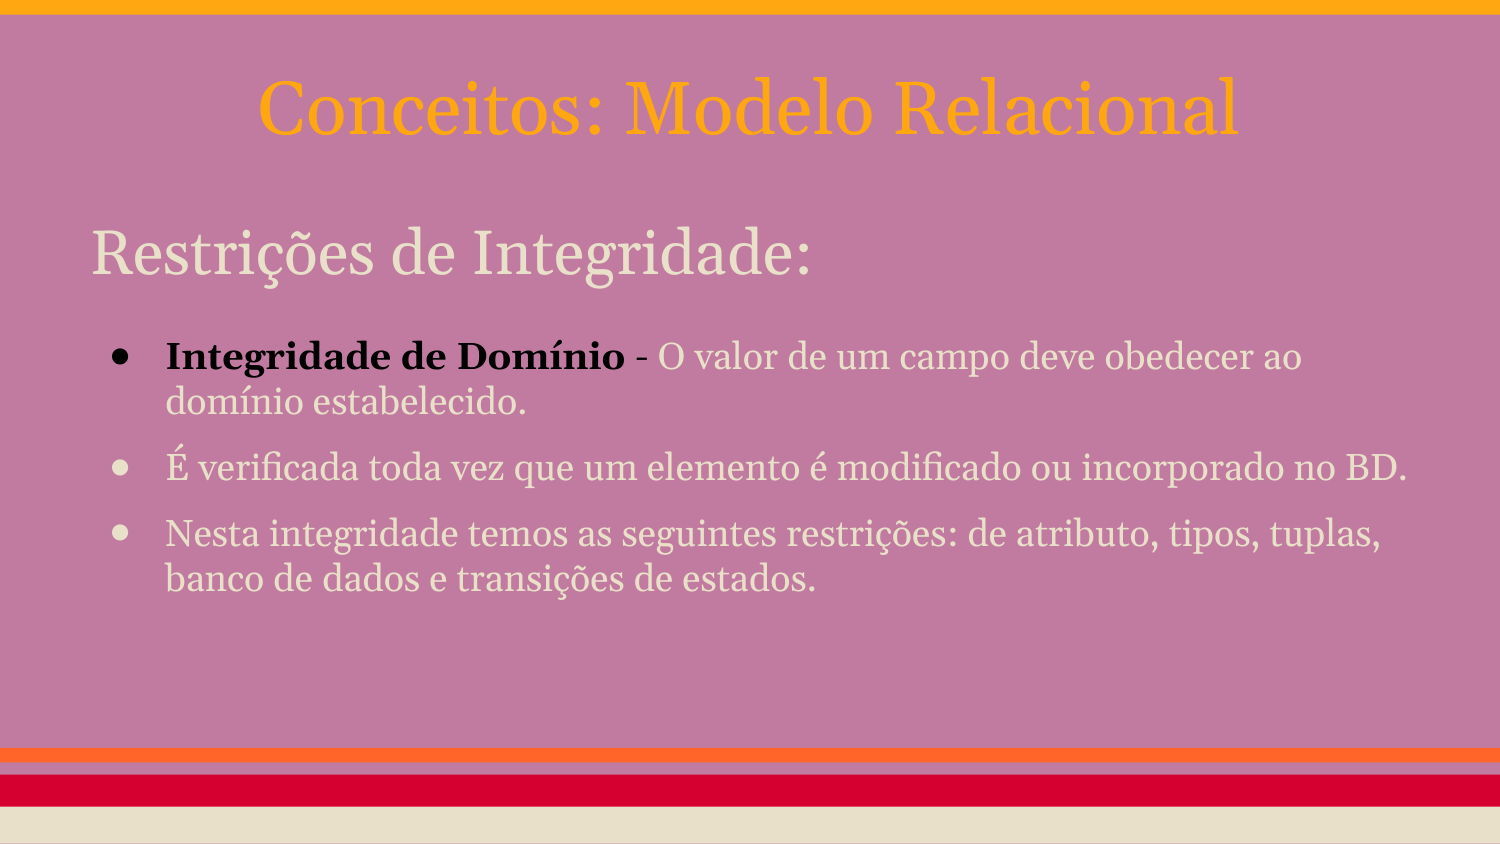

# Conceitos: Modelo Relacional
Restrições de Integridade:

Integridade de Domínio - O valor de um campo deve obedecer ao domínio estabelecido.
É verificada toda vez que um elemento é modificado ou incorporado no BD.
Nesta integridade temos as seguintes restrições: de atributo, tipos, tuplas, banco de dados e transições de estados.